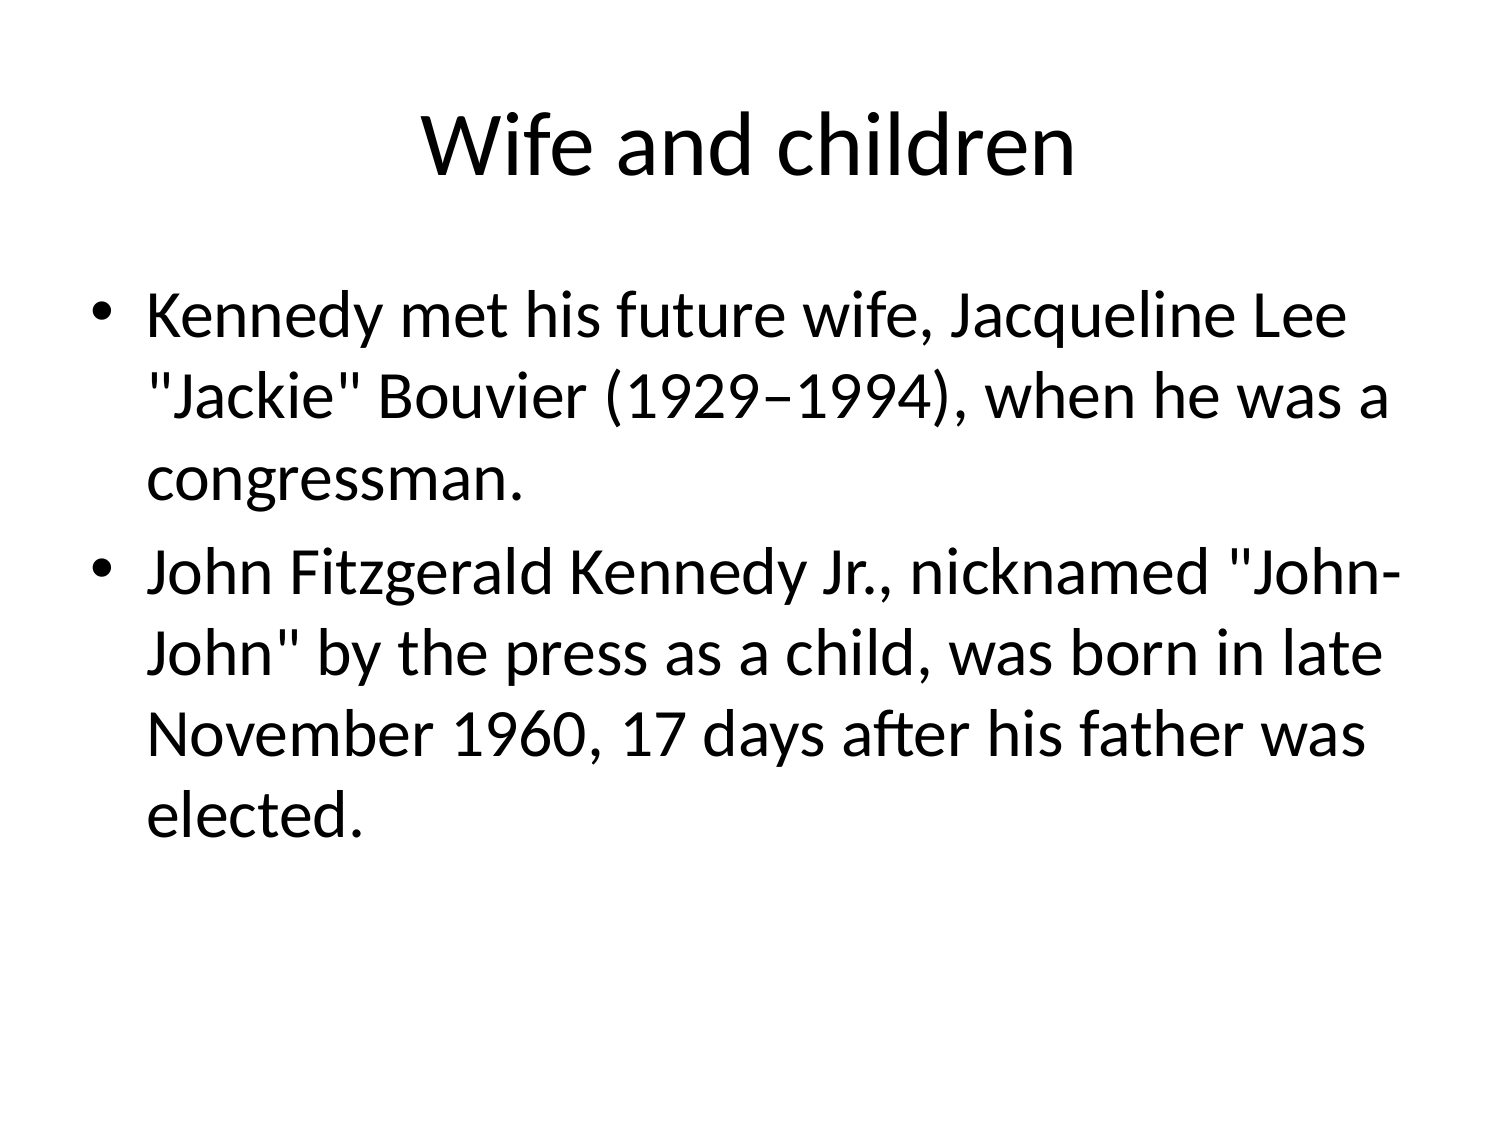

# Wife and children
Kennedy met his future wife, Jacqueline Lee "Jackie" Bouvier (1929–1994), when he was a congressman.
John Fitzgerald Kennedy Jr., nicknamed "John-John" by the press as a child, was born in late November 1960, 17 days after his father was elected.